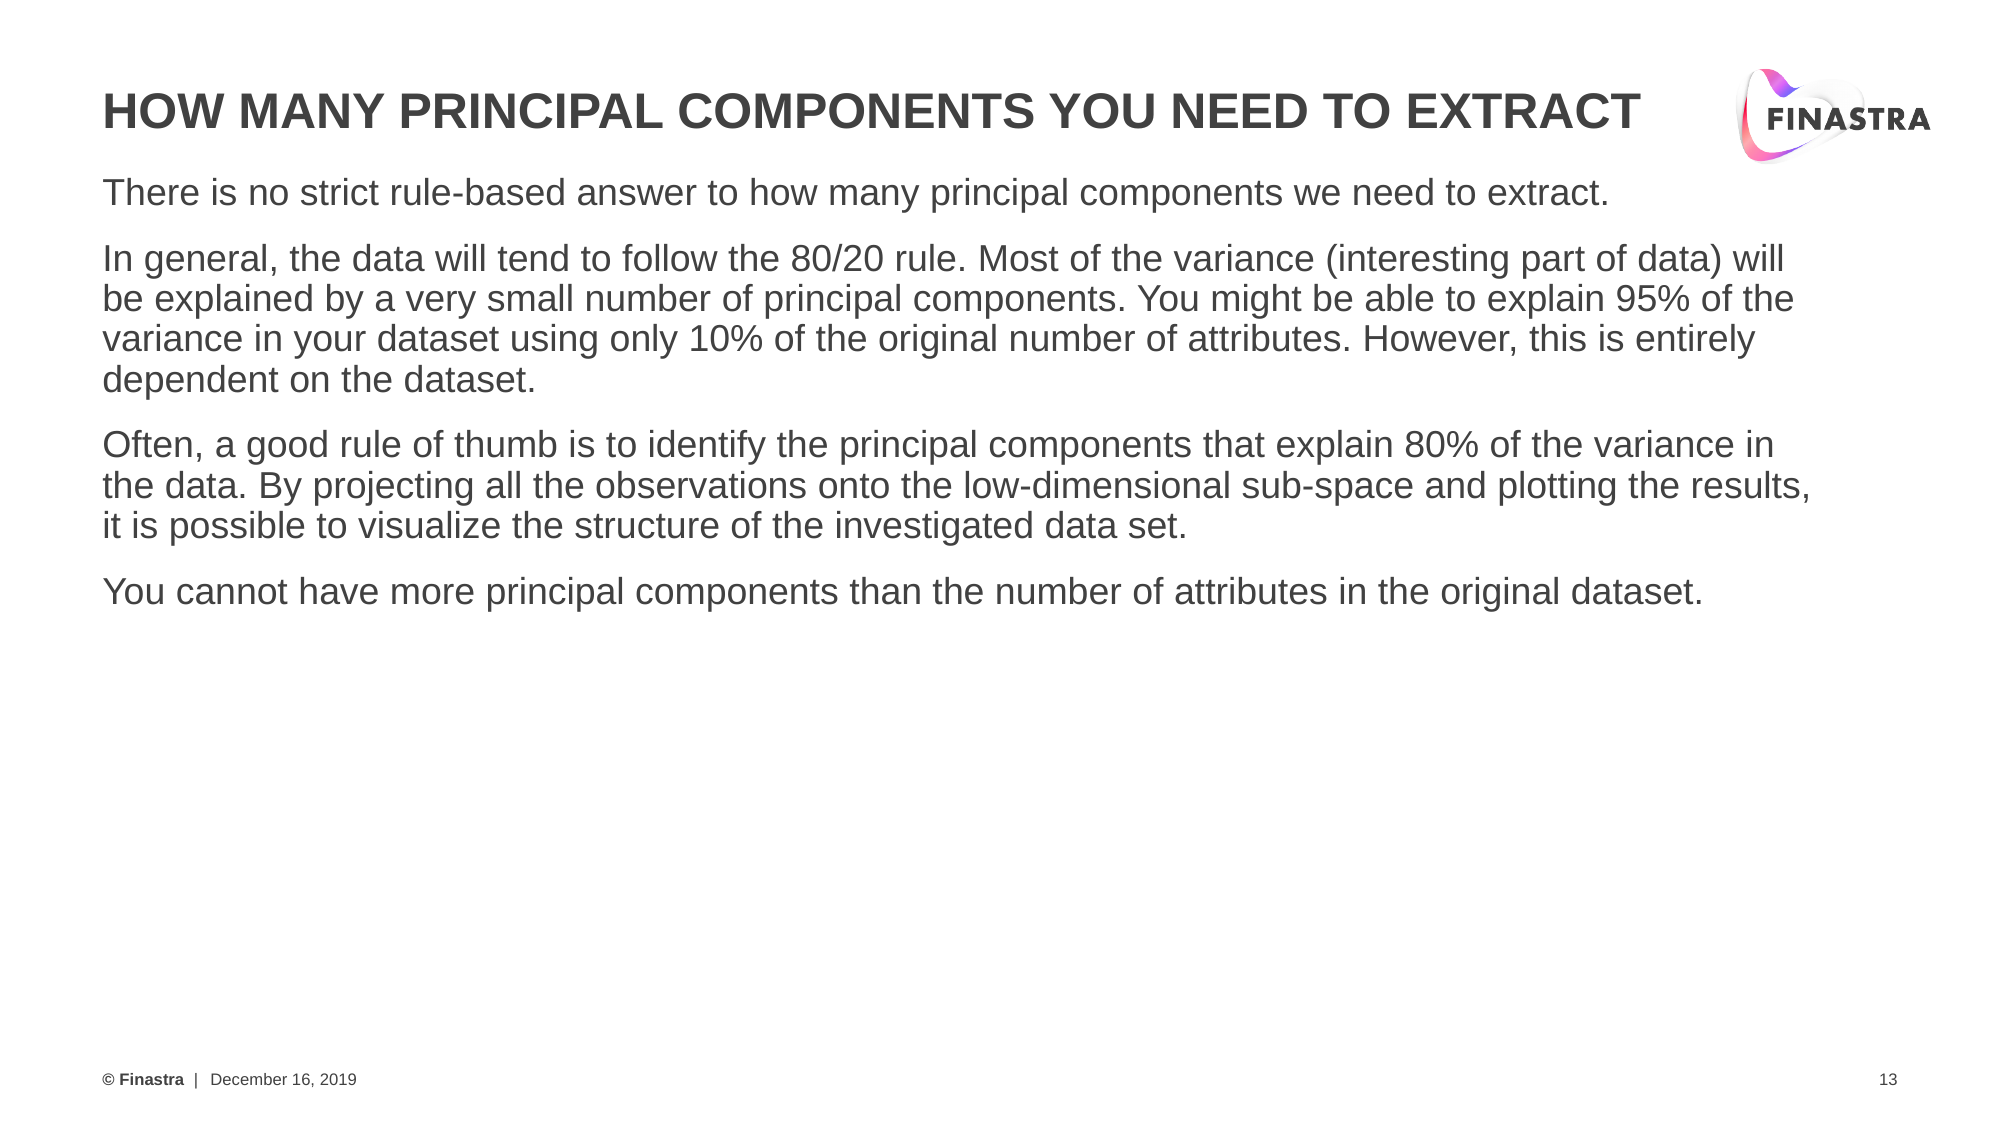

# How Many Principal Components you need to Extract
There is no strict rule-based answer to how many principal components we need to extract.
In general, the data will tend to follow the 80/20 rule. Most of the variance (interesting part of data) will be explained by a very small number of principal components. You might be able to explain 95% of the variance in your dataset using only 10% of the original number of attributes. However, this is entirely dependent on the dataset.
Often, a good rule of thumb is to identify the principal components that explain 80% of the variance in the data. By projecting all the observations onto the low-dimensional sub-space and plotting the results, it is possible to visualize the structure of the investigated data set.
You cannot have more principal components than the number of attributes in the original dataset.
December 16, 2019
13